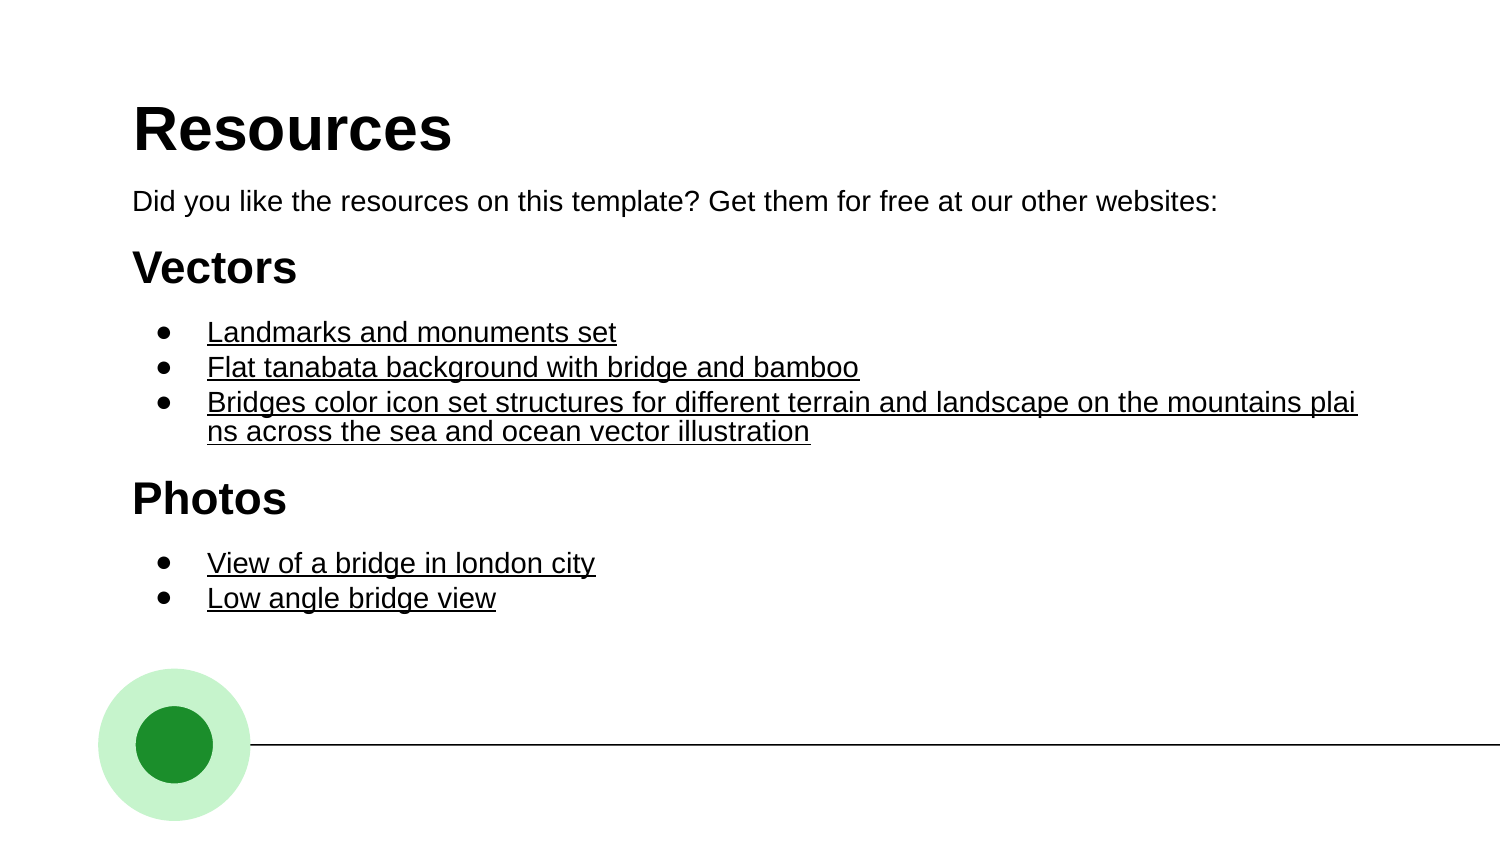

# Resources
Did you like the resources on this template? Get them for free at our other websites:
Vectors
Landmarks and monuments set
Flat tanabata background with bridge and bamboo
Bridges color icon set structures for different terrain and landscape on the mountains plains across the sea and ocean vector illustration
Photos
View of a bridge in london city
Low angle bridge view